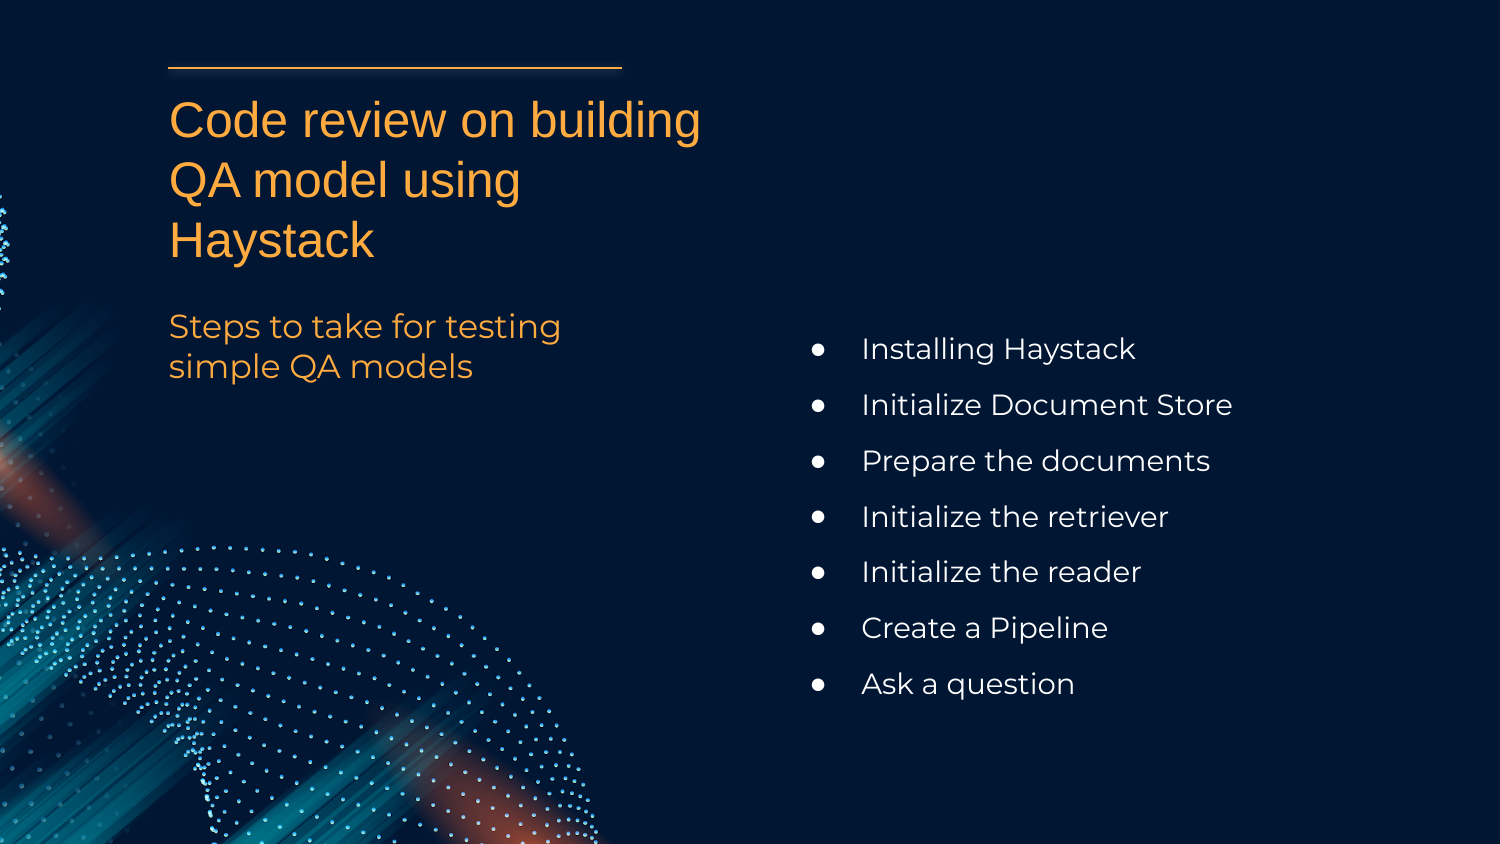

# Code review on building QA model using Haystack
Steps to take for testing simple QA models
Installing Haystack
Initialize Document Store
Prepare the documents
Initialize the retriever
Initialize the reader
Create a Pipeline
Ask a question